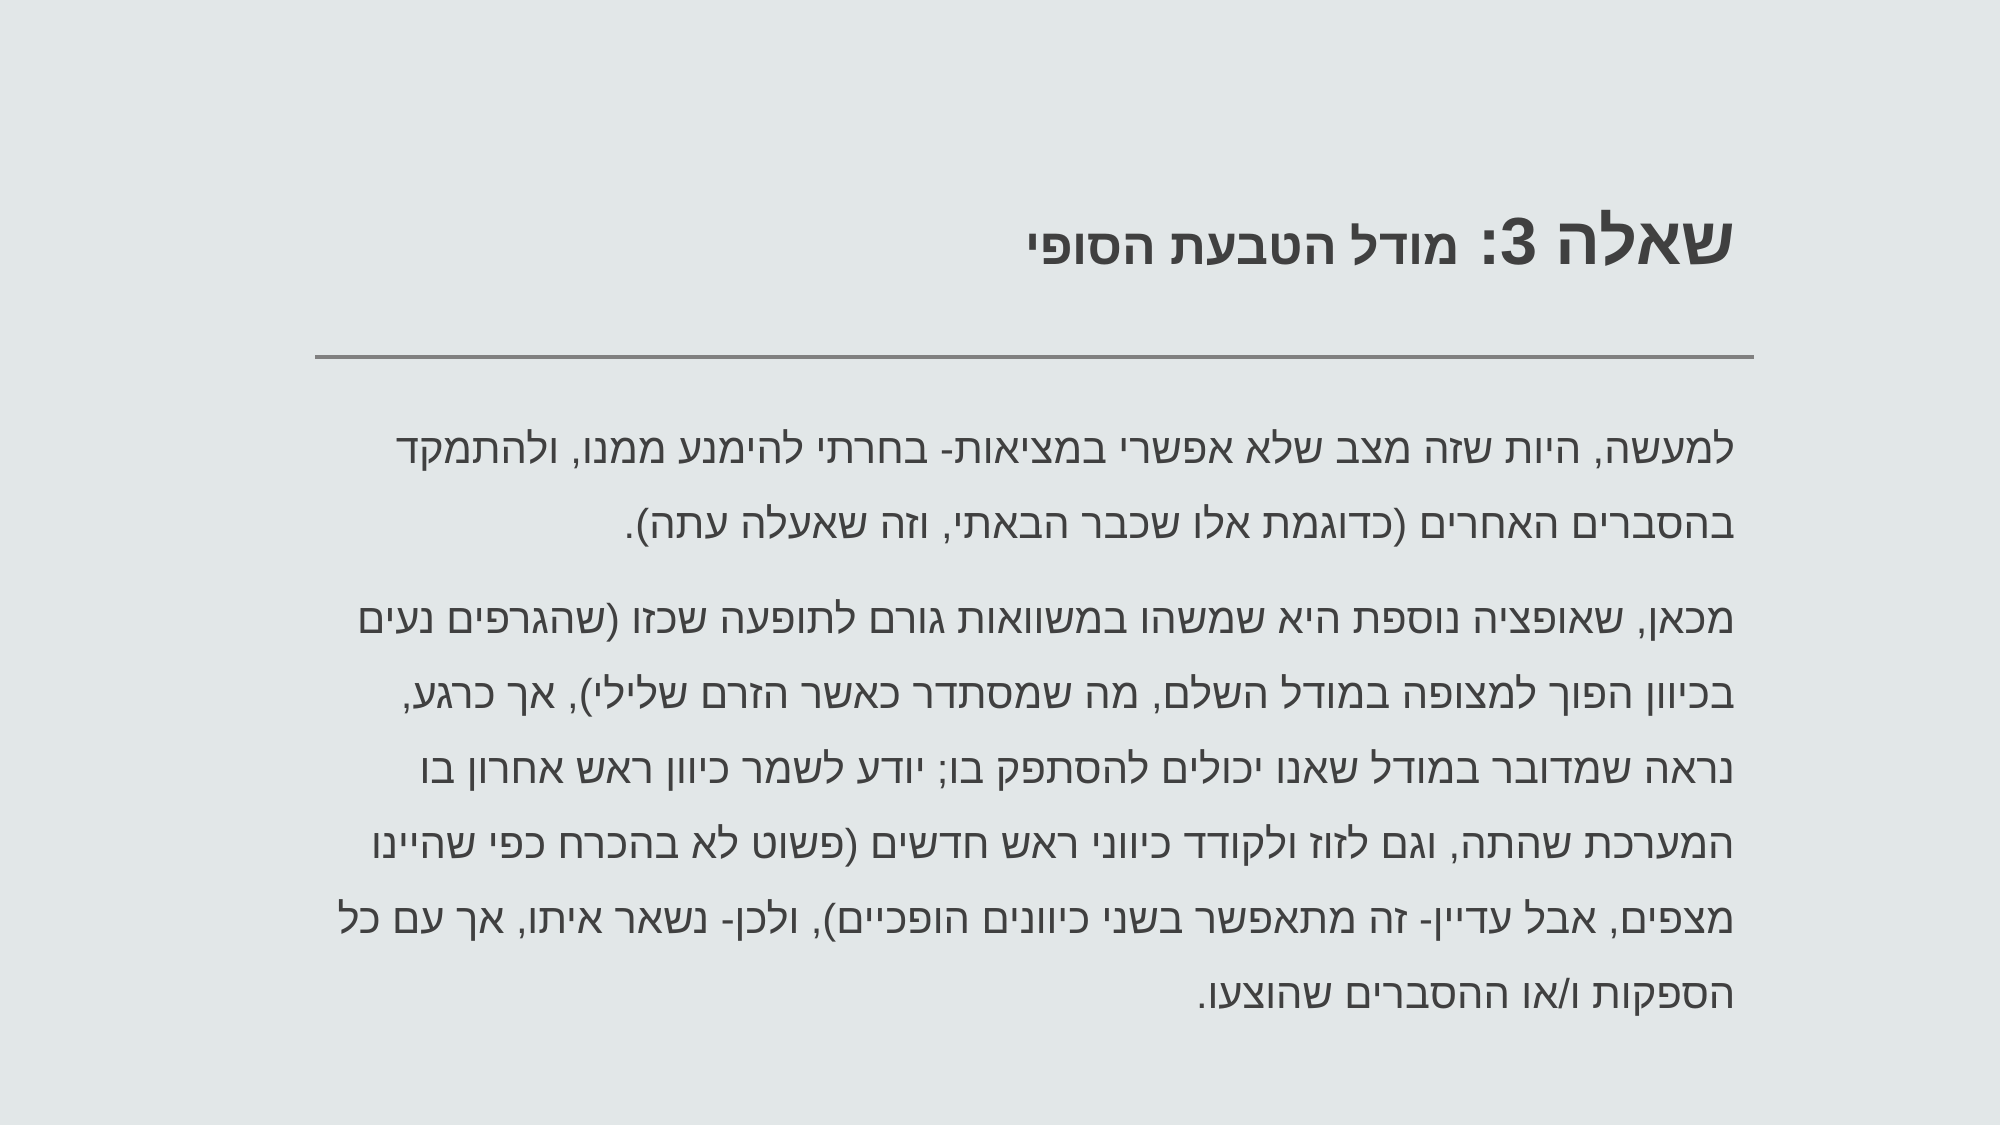

# שאלה 3: מודל הטבעת הסופי
למעשה, היות שזה מצב שלא אפשרי במציאות- בחרתי להימנע ממנו, ולהתמקד בהסברים האחרים (כדוגמת אלו שכבר הבאתי, וזה שאעלה עתה).
מכאן, שאופציה נוספת היא שמשהו במשוואות גורם לתופעה שכזו (שהגרפים נעים בכיוון הפוך למצופה במודל השלם, מה שמסתדר כאשר הזרם שלילי), אך כרגע, נראה שמדובר במודל שאנו יכולים להסתפק בו; יודע לשמר כיוון ראש אחרון בו המערכת שהתה, וגם לזוז ולקודד כיווני ראש חדשים (פשוט לא בהכרח כפי שהיינו מצפים, אבל עדיין- זה מתאפשר בשני כיוונים הופכיים), ולכן- נשאר איתו, אך עם כל הספקות ו/או ההסברים שהוצעו.